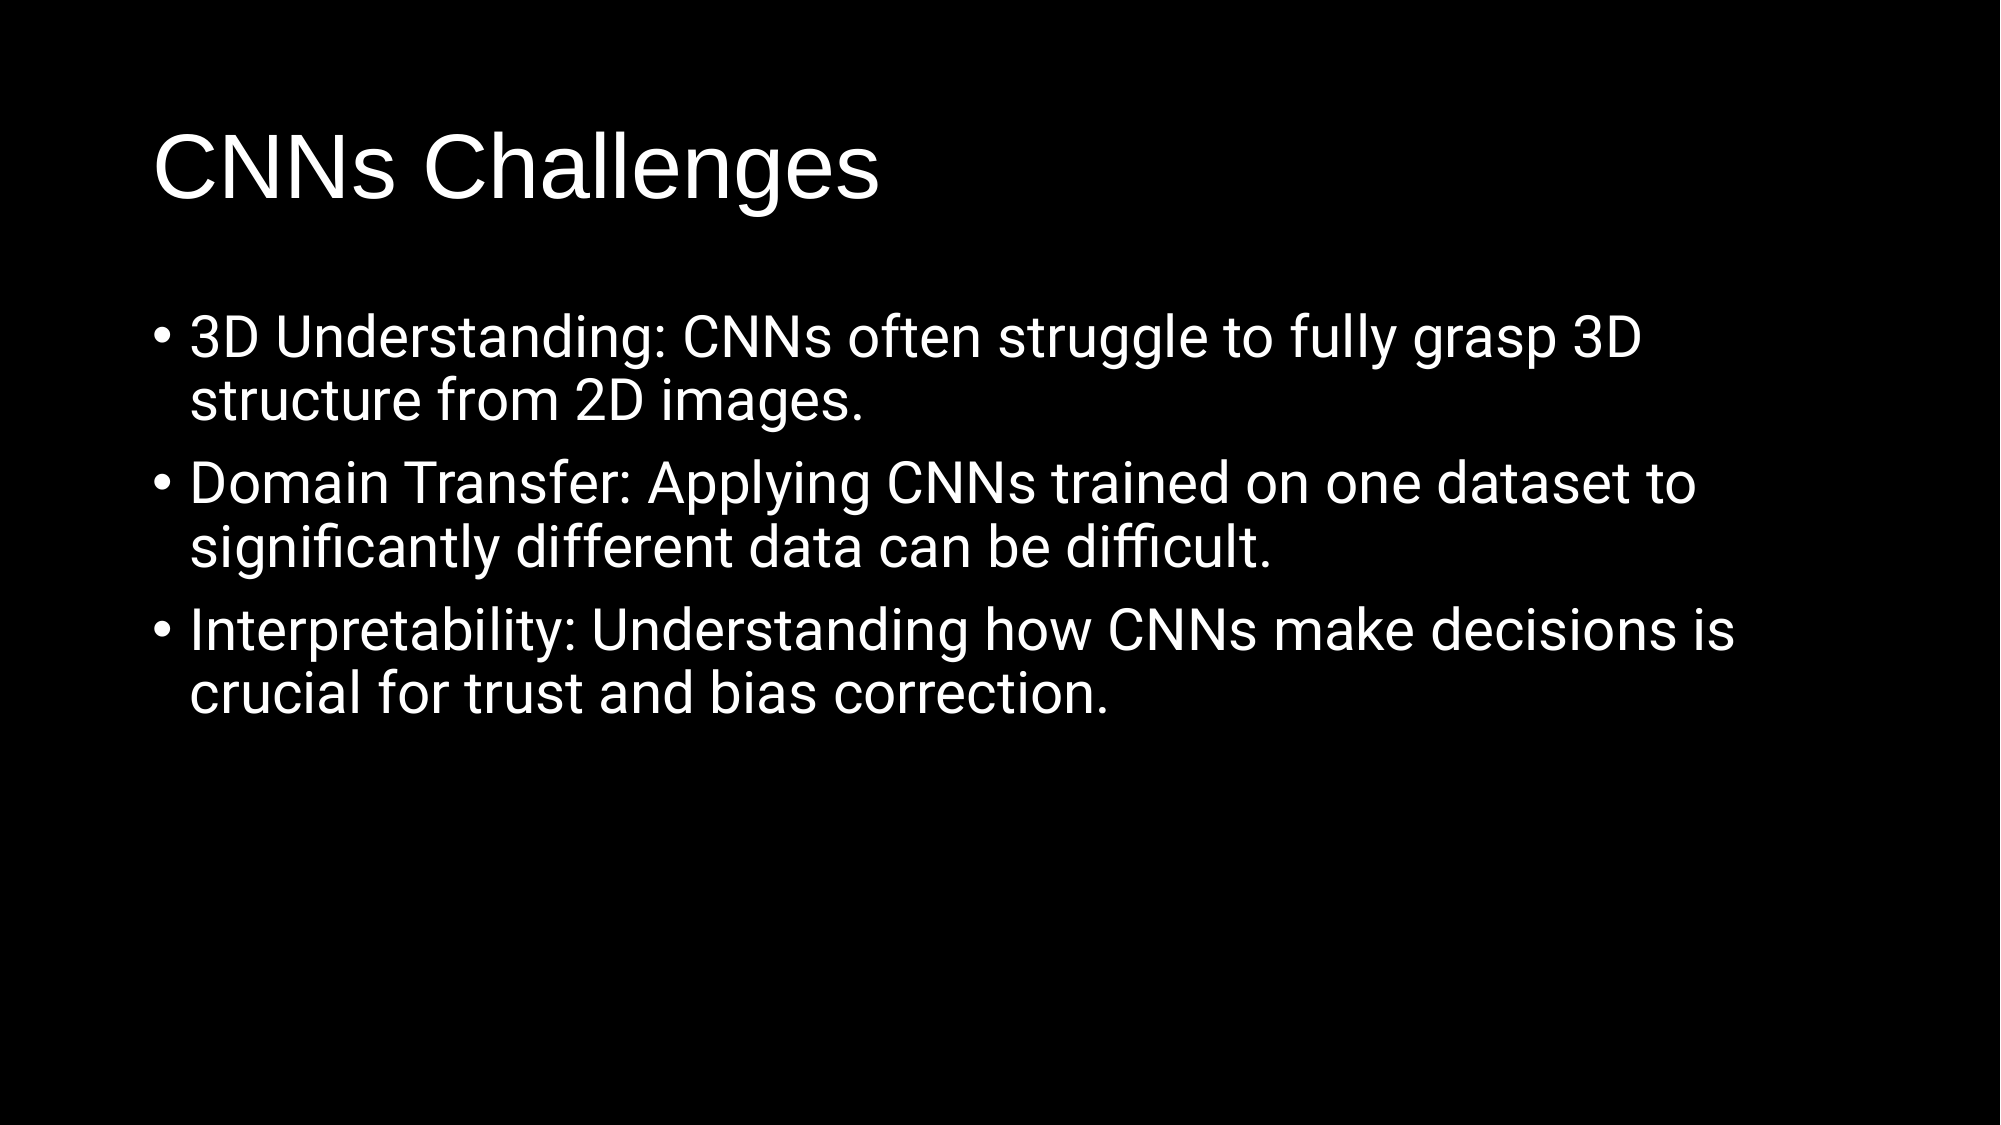

# CNNs Challenges
3D Understanding: CNNs often struggle to fully grasp 3D structure from 2D images.
Domain Transfer: Applying CNNs trained on one dataset to significantly different data can be difficult.
Interpretability: Understanding how CNNs make decisions is crucial for trust and bias correction.